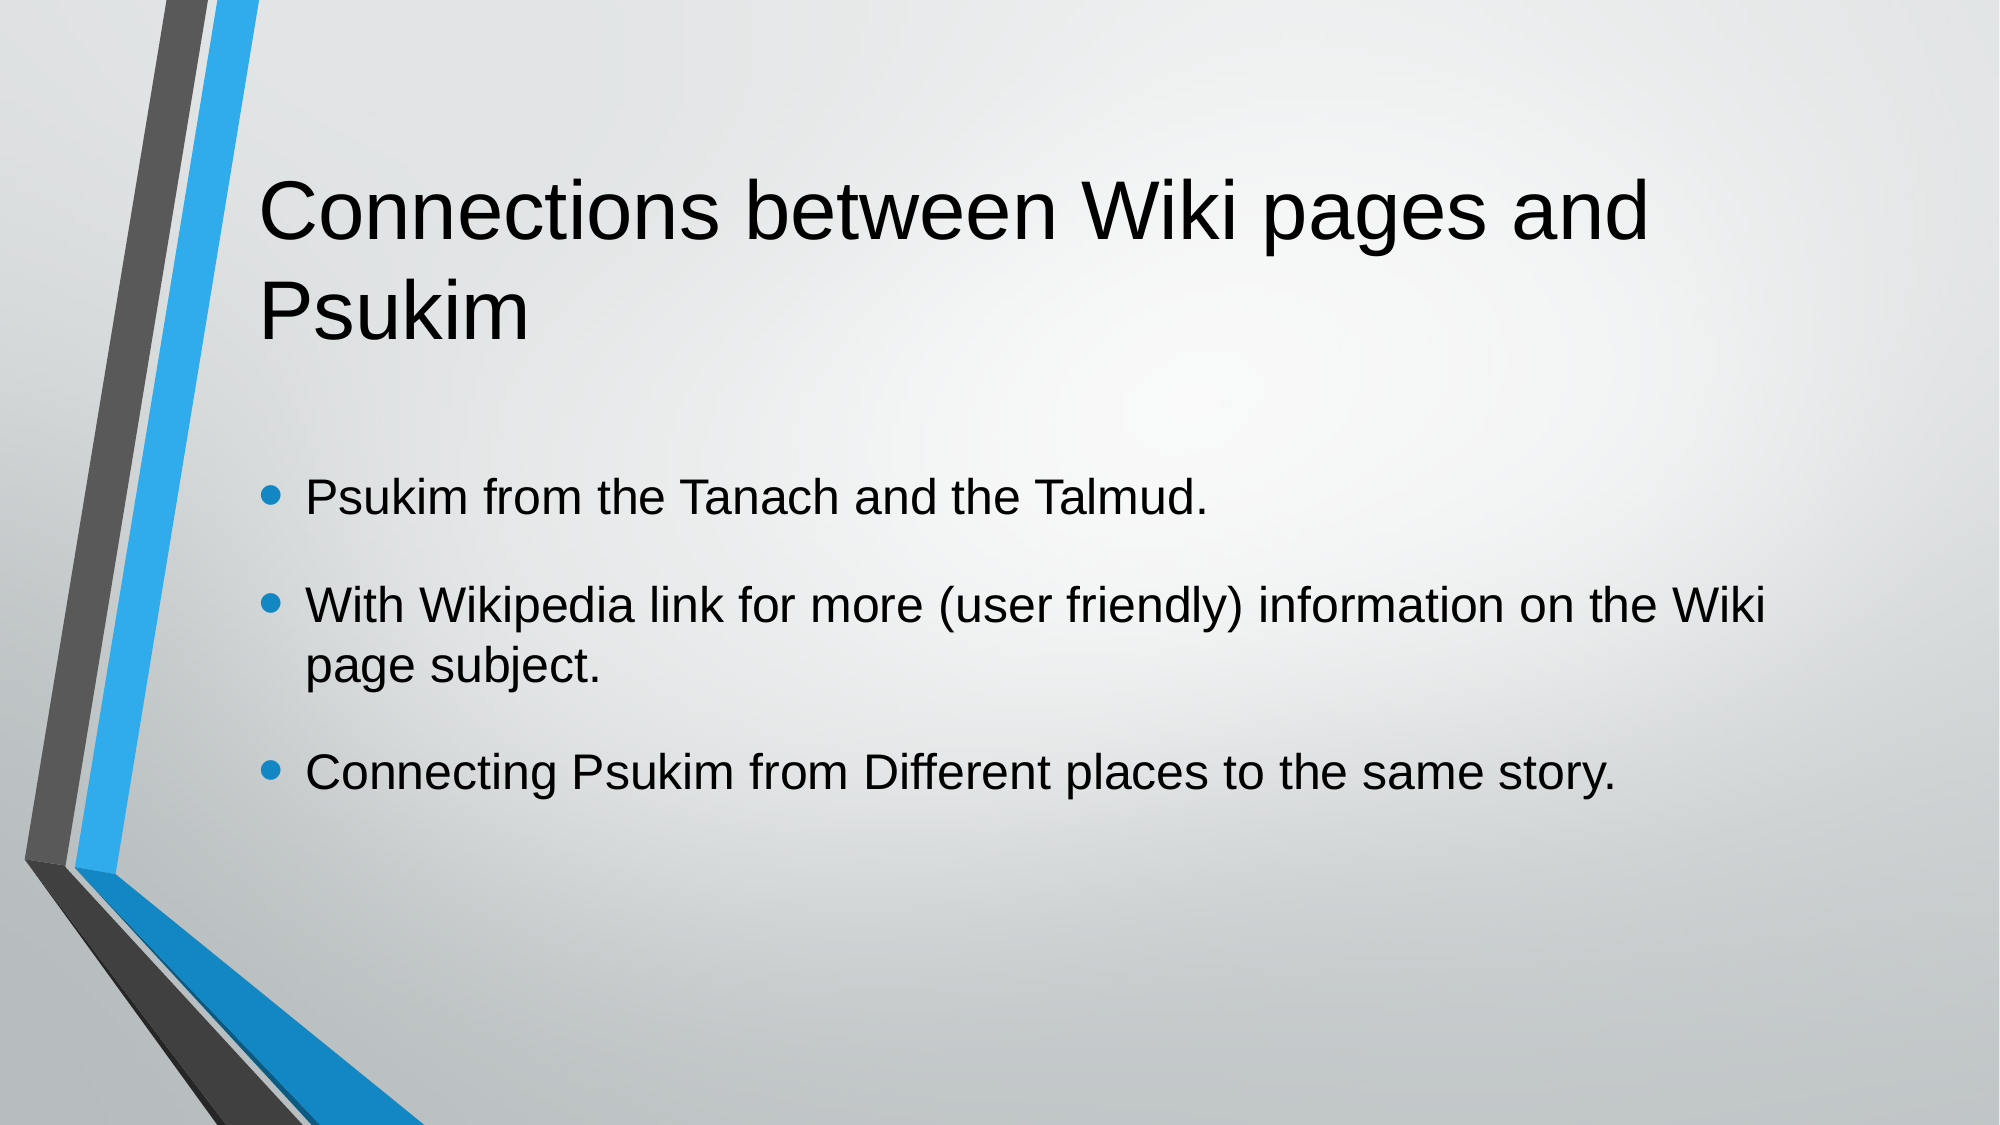

# Connections between Wiki pages and Psukim
Psukim from the Tanach and the Talmud.
With Wikipedia link for more (user friendly) information on the Wiki page subject.
Connecting Psukim from Different places to the same story.